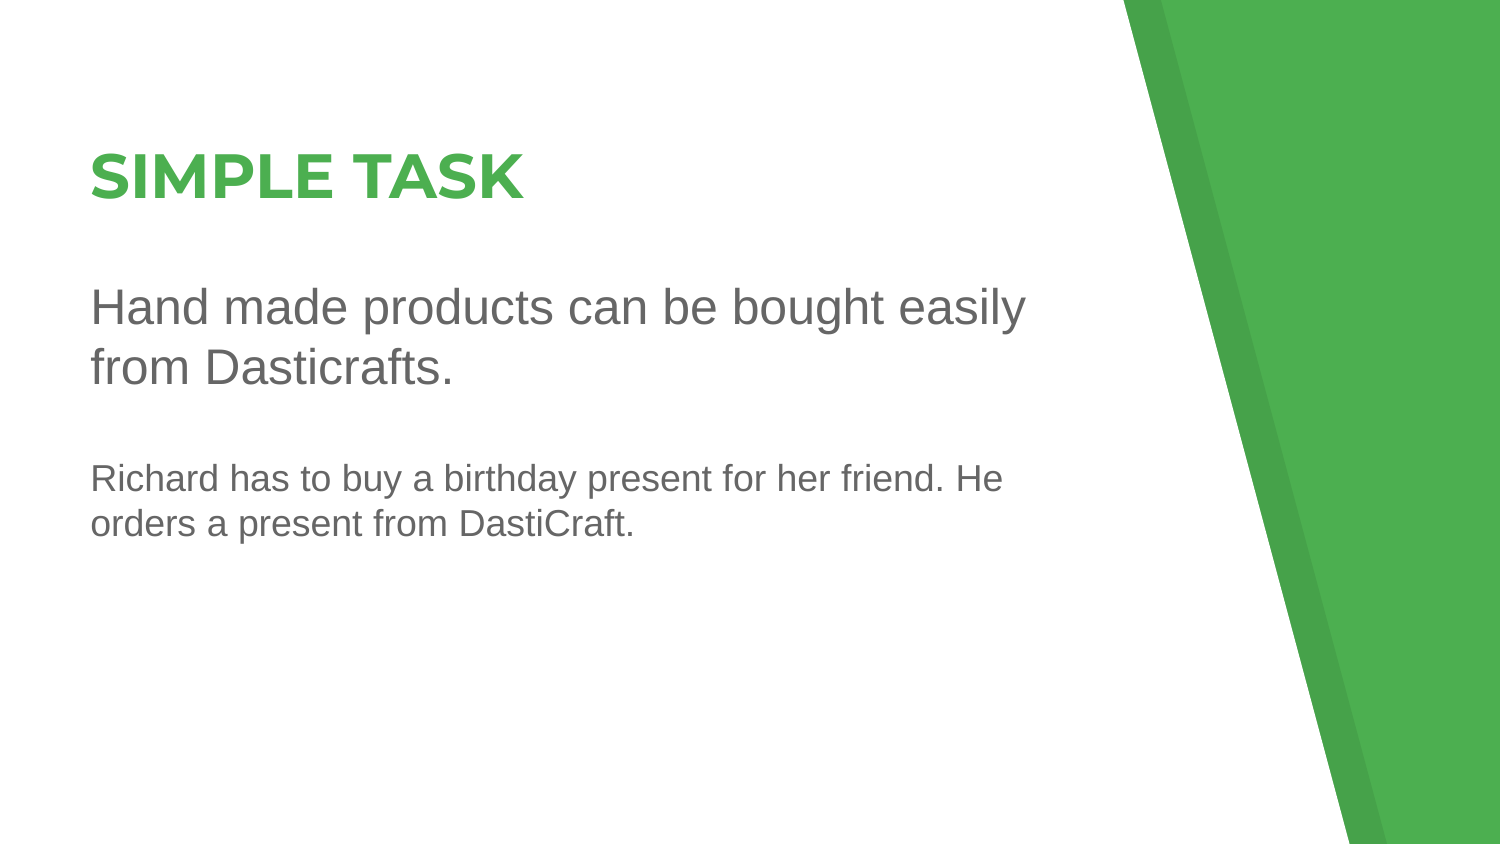

# SIMPLE TASK
Hand made products can be bought easily from Dasticrafts.

Richard has to buy a birthday present for her friend. He orders a present from DastiCraft.